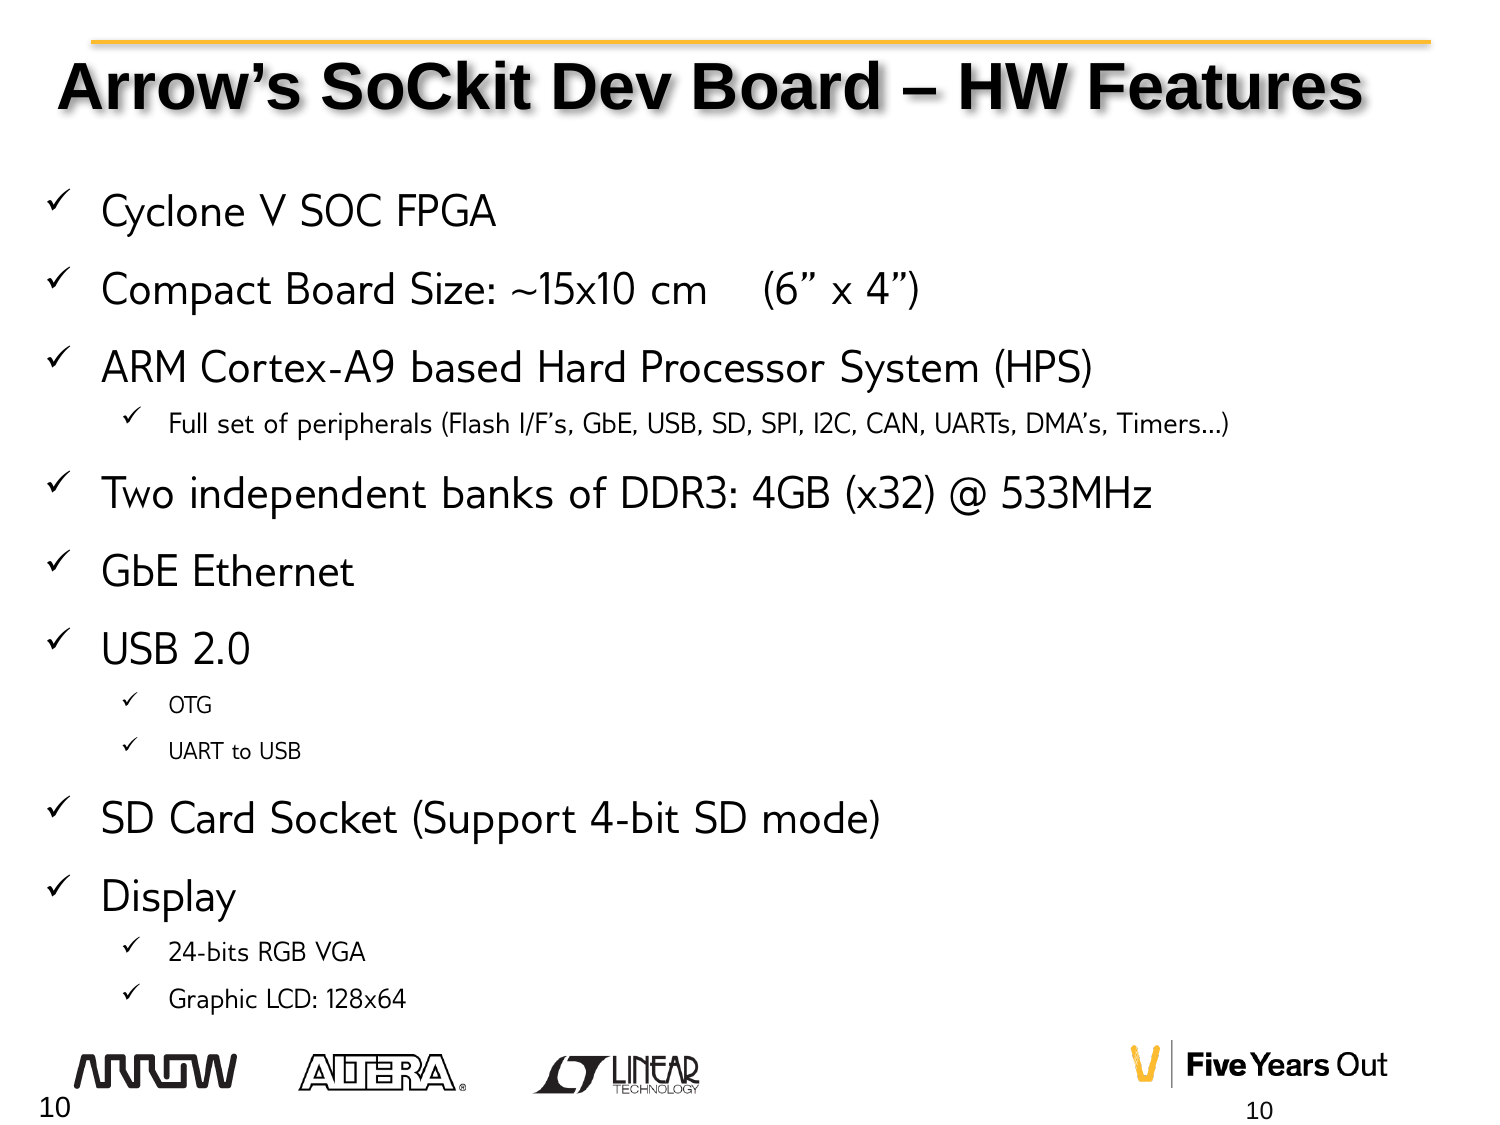

# Arrow’s SoCkit Dev Board – HW Features
Cyclone V SOC FPGA
Compact Board Size: ~15x10 cm    (6” x 4”)
ARM Cortex-A9 based Hard Processor System (HPS)
Full set of peripherals (Flash I/F’s, GbE, USB, SD, SPI, I2C, CAN, UARTs, DMA’s, Timers…)
Two independent banks of DDR3: 4GB (x32) @ 533MHz
GbE Ethernet
USB 2.0
OTG
UART to USB
SD Card Socket (Support 4-bit SD mode)
Display
24-bits RGB VGA
Graphic LCD: 128x64

10